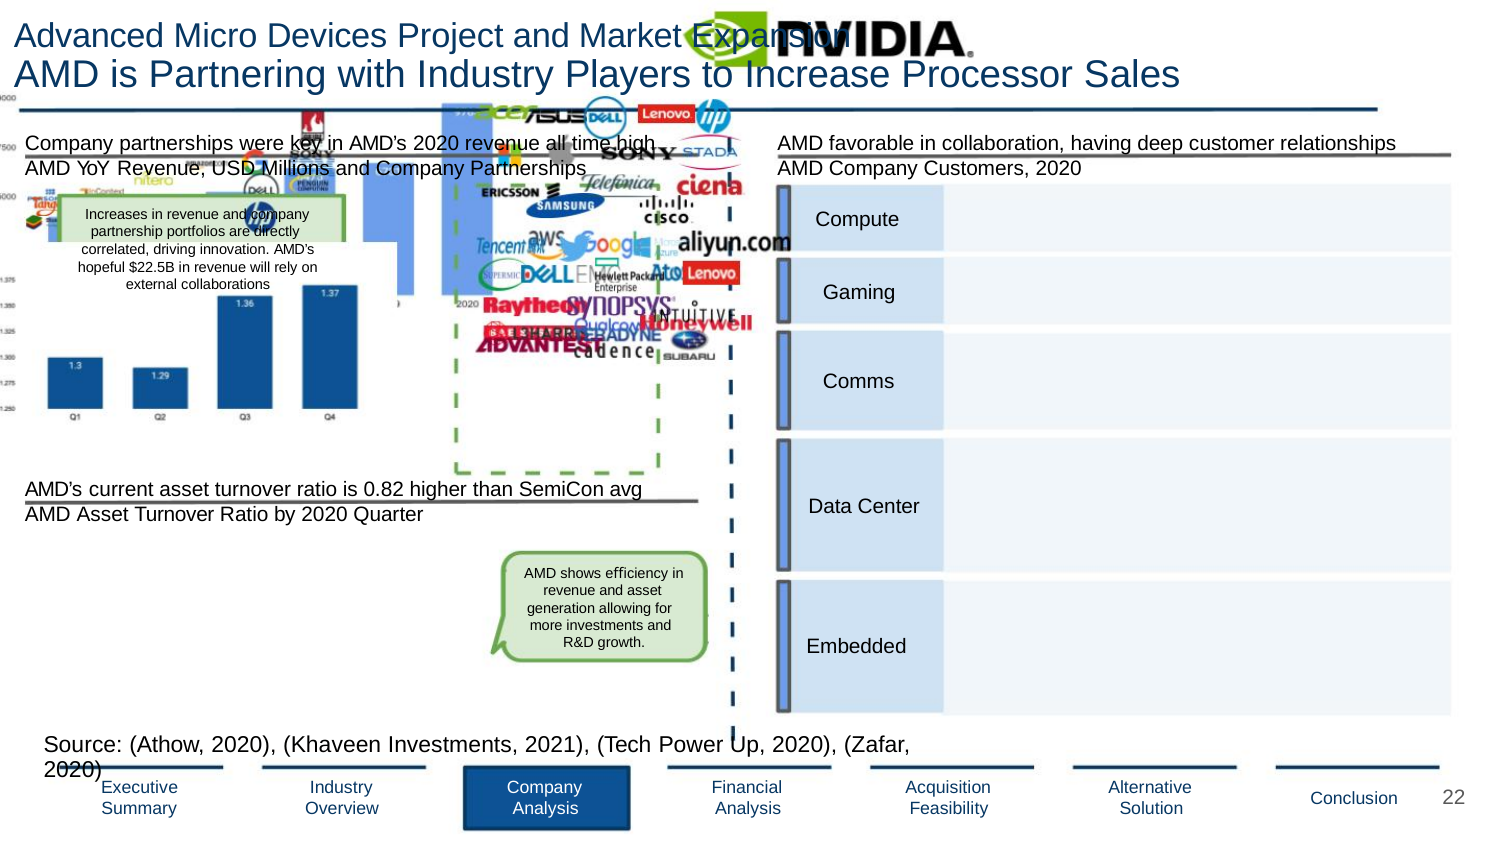

Advanced Micro Devices Project and Market Expansion
AMD is Partnering with Industry Players to Increase Processor Sales
Company partnerships were key in AMD’s 2020 revenue all time high
AMD favorable in collaboration, having deep customer relationships
AMD YoY Revenue, USD Millions and Company Partnerships
AMD Company Customers, 2020
Increases in revenue and company
partnership portfolios are directly
correlated, driving innovation. AMD’s
hopeful $22.5B in revenue will rely on
external collaborations
Compute
Gaming
Comms
AMD’s current asset turnover ratio is 0.82 higher than SemiCon avg
AMD Asset Turnover Ratio by 2020 Quarter
Data Center
Embedded
AMD shows eﬃciency in
revenue and asset
generation allowing for
more investments and
R&D growth.
Source: (Athow, 2020), (Khaveen Investments, 2021), (Tech Power Up, 2020), (Zafar, 2020)
Executive
Summary
Industry
Overview
Company
Analysis
Financial
Analysis
Acquisition
Feasibility
Alternative
Solution
22
Conclusion